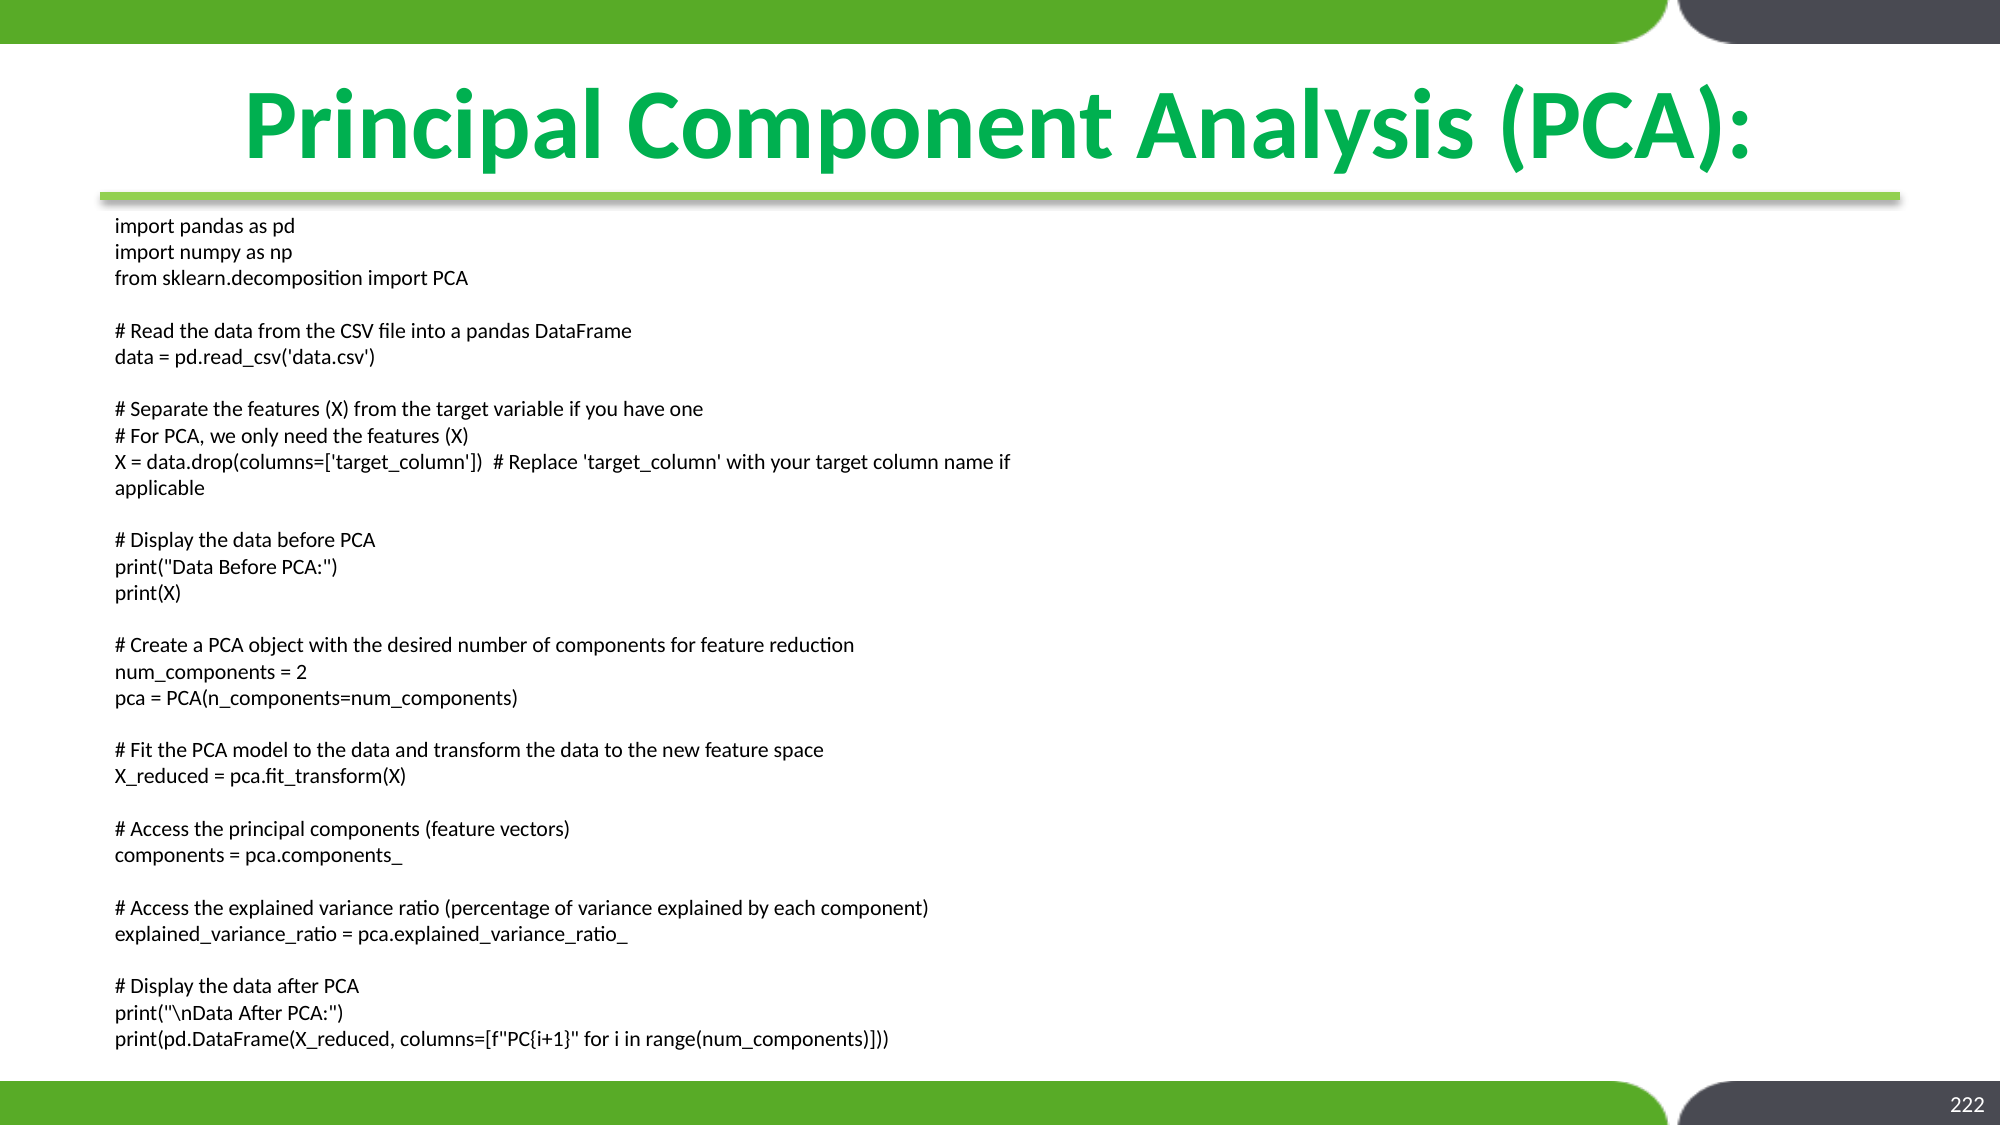

# Principal Component Analysis (PCA):
import pandas as pd
import numpy as np
from sklearn.decomposition import PCA

# Read the data from the CSV file into a pandas DataFrame
data = pd.read_csv('data.csv')

# Separate the features (X) from the target variable if you have one
# For PCA, we only need the features (X)
X = data.drop(columns=['target_column'])  # Replace 'target_column' with your target column name if applicable

# Display the data before PCA
print("Data Before PCA:")
print(X)

# Create a PCA object with the desired number of components for feature reduction
num_components = 2
pca = PCA(n_components=num_components)

# Fit the PCA model to the data and transform the data to the new feature space
X_reduced = pca.fit_transform(X)

# Access the principal components (feature vectors)
components = pca.components_

# Access the explained variance ratio (percentage of variance explained by each component)
explained_variance_ratio = pca.explained_variance_ratio_

# Display the data after PCA
print("\nData After PCA:")
print(pd.DataFrame(X_reduced, columns=[f"PC{i+1}" for i in range(num_components)]))
222